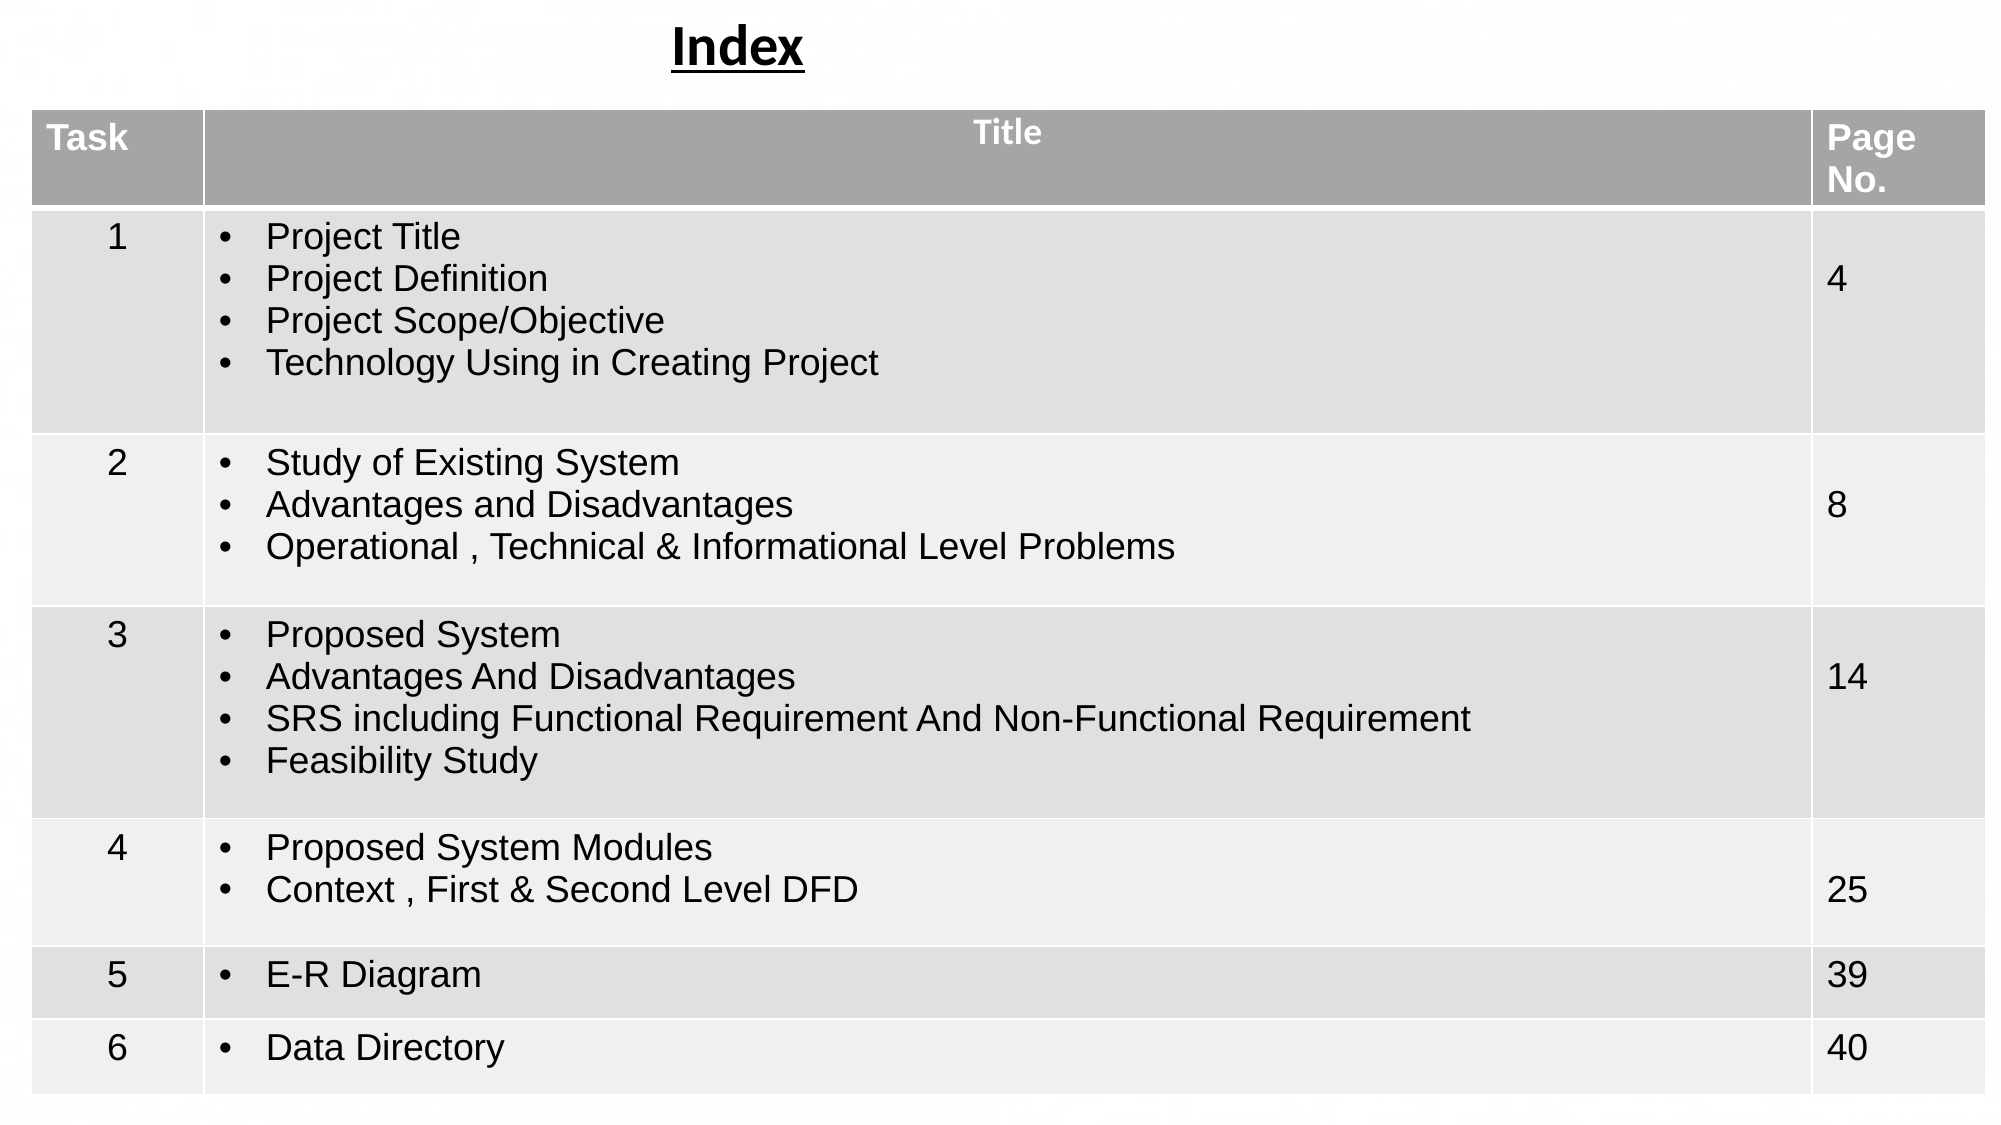

Index
| Task | Title | Page No. |
| --- | --- | --- |
| 1 | Project Title Project Definition Project Scope/Objective Technology Using in Creating Project | 4 |
| 2 | Study of Existing System Advantages and Disadvantages Operational , Technical & Informational Level Problems | 8 |
| 3 | Proposed System Advantages And Disadvantages SRS including Functional Requirement And Non-Functional Requirement Feasibility Study | 14 |
| 4 | Proposed System Modules Context , First & Second Level DFD | 25 |
| 5 | E-R Diagram | 39 |
| 6 | Data Directory | 40 |